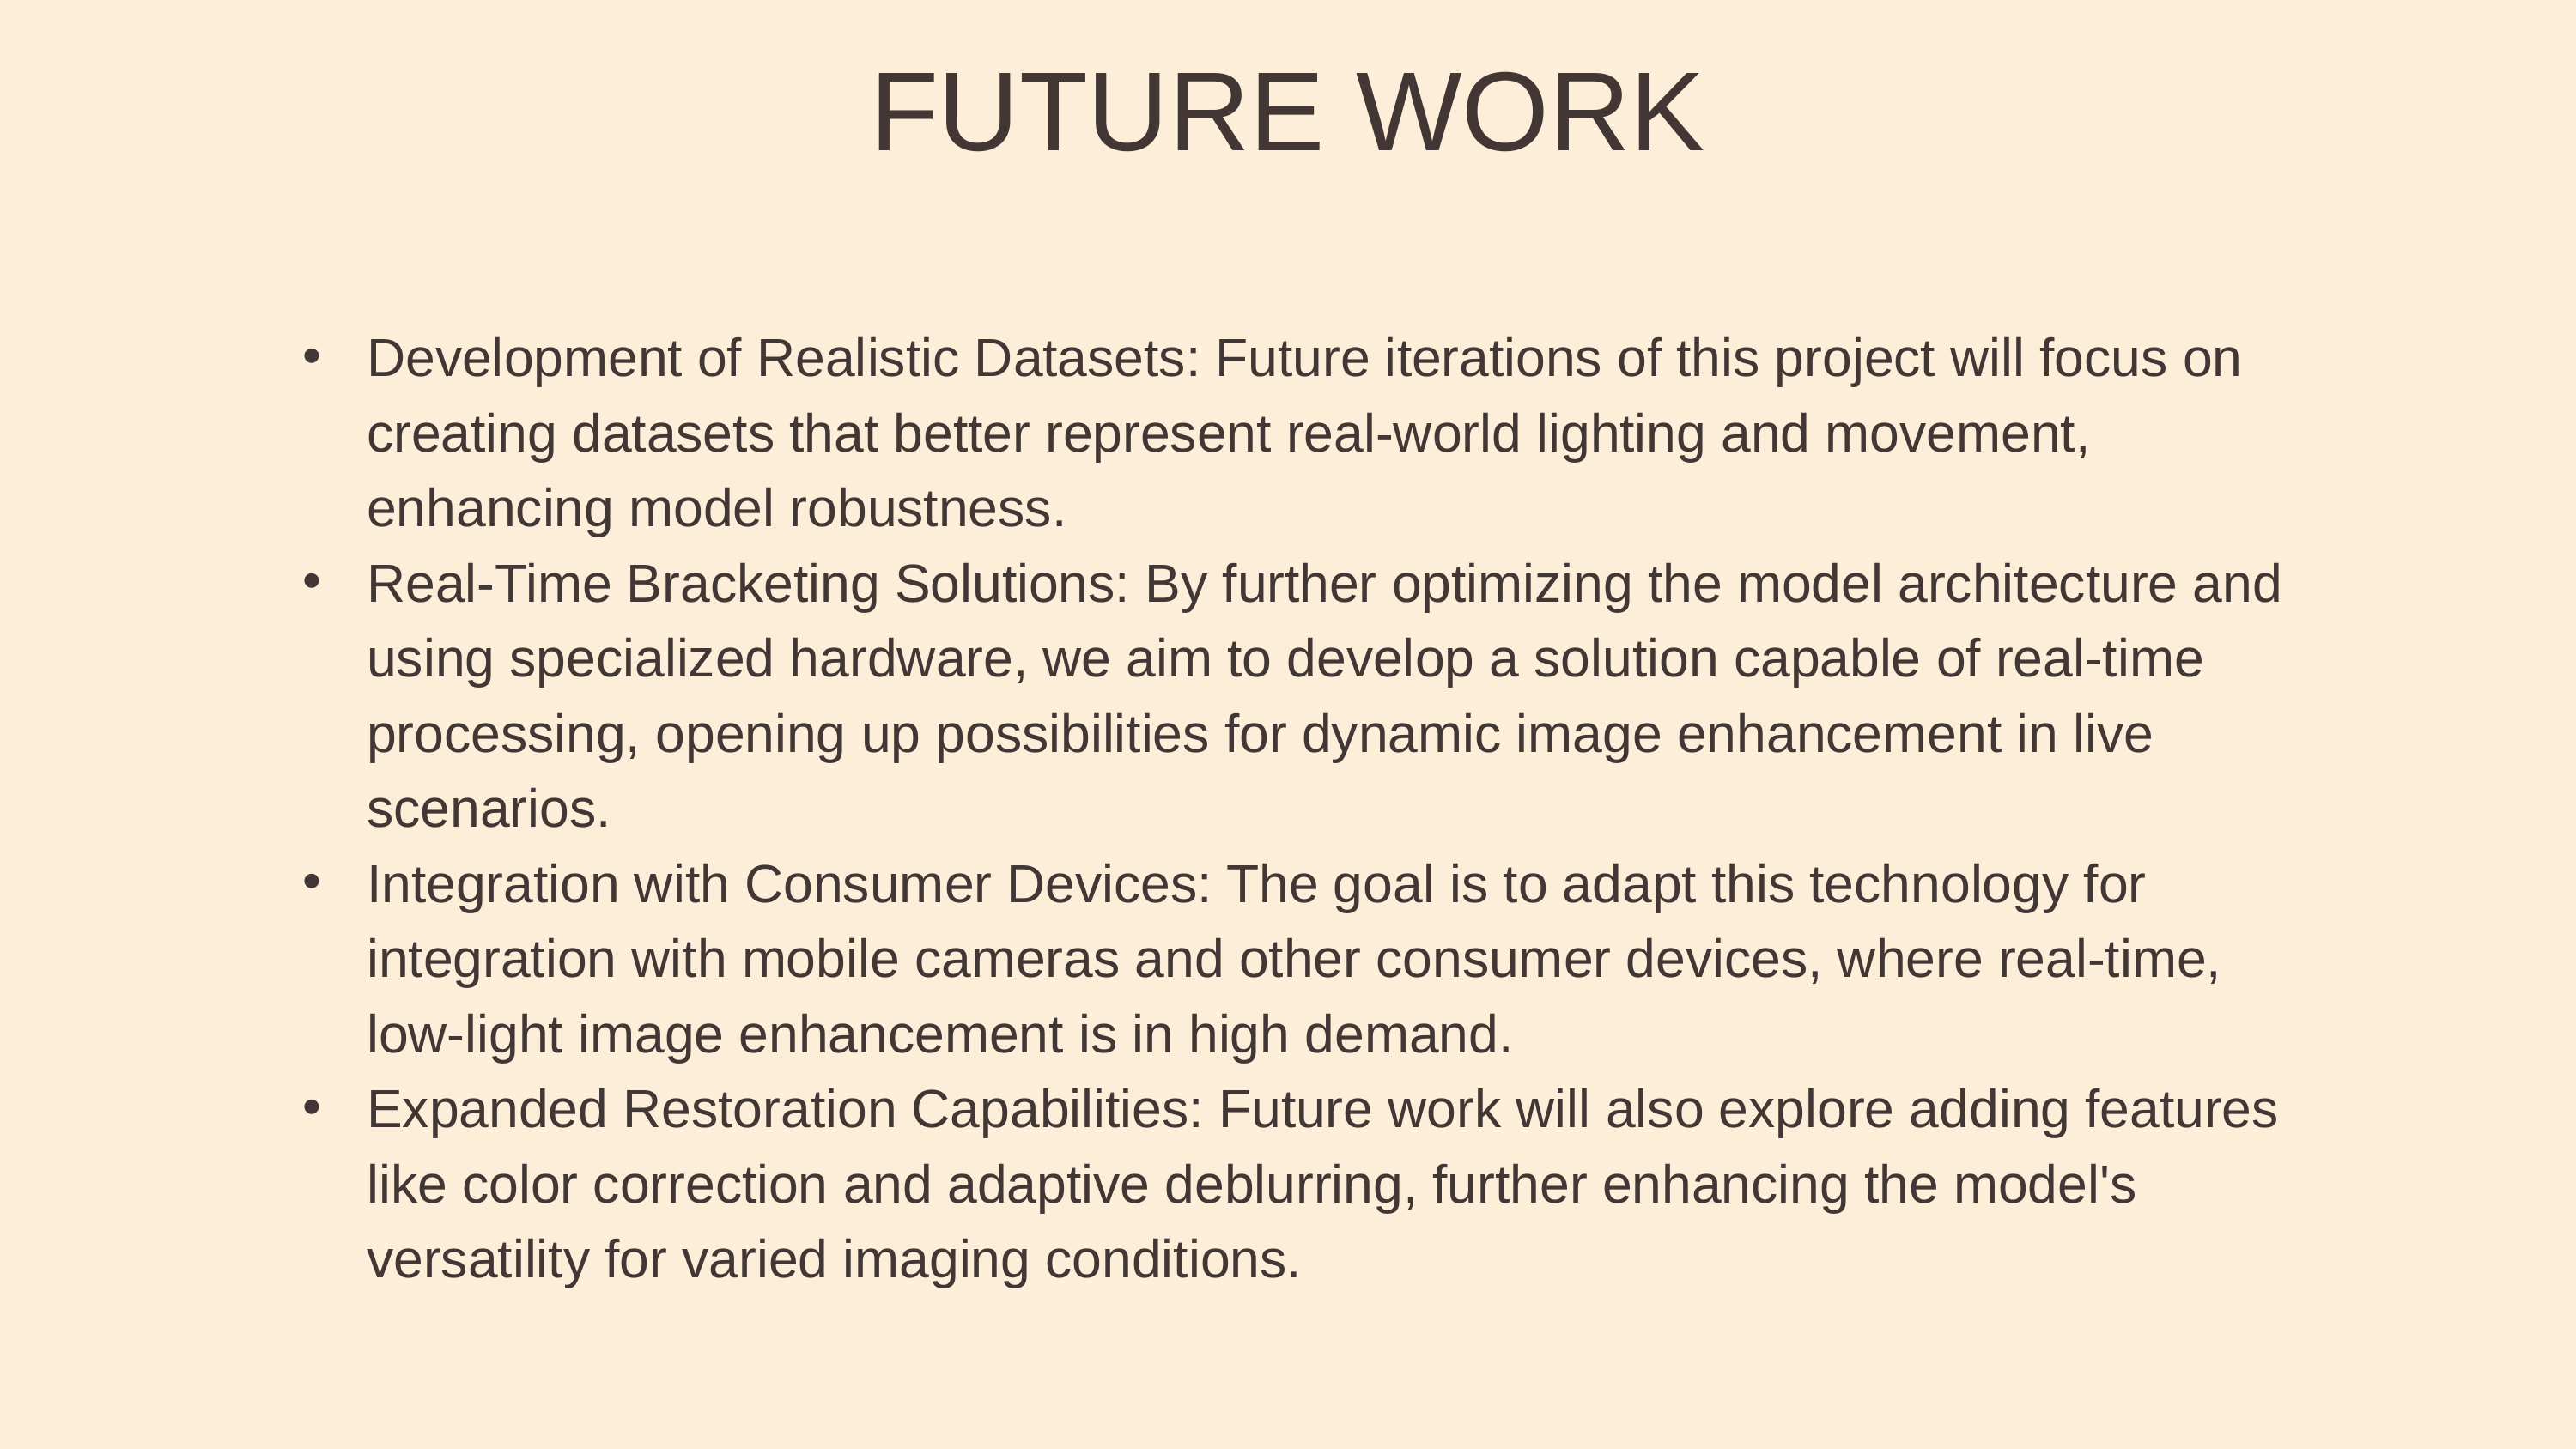

FUTURE WORK
Development of Realistic Datasets: Future iterations of this project will focus on creating datasets that better represent real-world lighting and movement, enhancing model robustness.
Real-Time Bracketing Solutions: By further optimizing the model architecture and using specialized hardware, we aim to develop a solution capable of real-time processing, opening up possibilities for dynamic image enhancement in live scenarios.
Integration with Consumer Devices: The goal is to adapt this technology for integration with mobile cameras and other consumer devices, where real-time, low-light image enhancement is in high demand.
Expanded Restoration Capabilities: Future work will also explore adding features like color correction and adaptive deblurring, further enhancing the model's versatility for varied imaging conditions.